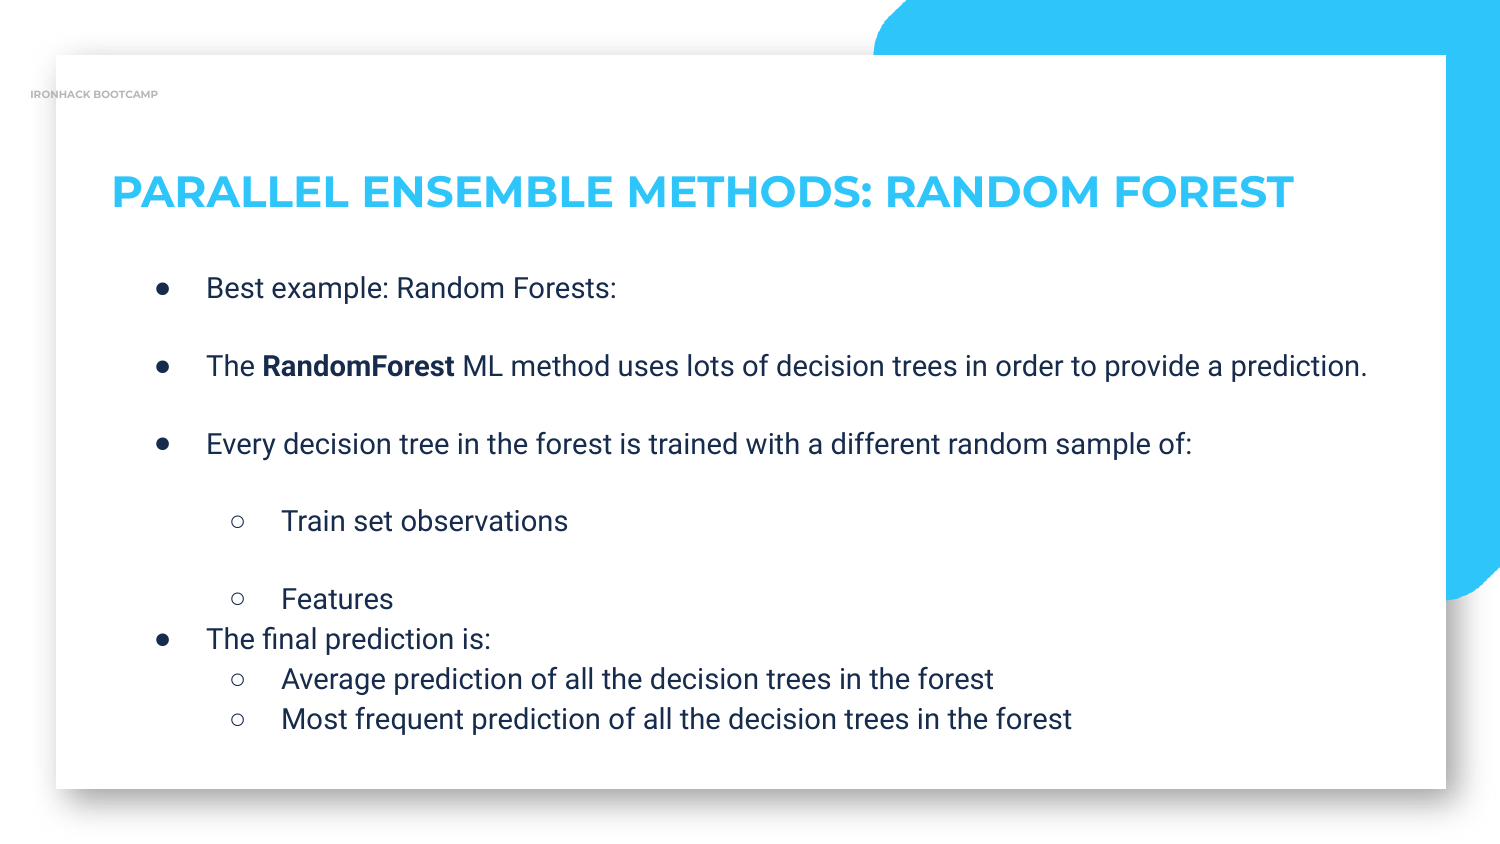

IRONHACK BOOTCAMP
PARALLEL ENSEMBLE METHODS: RANDOM FOREST
Best example: Random Forests:
The RandomForest ML method uses lots of decision trees in order to provide a prediction.
Every decision tree in the forest is trained with a different random sample of:
Train set observations
Features
The final prediction is:
Average prediction of all the decision trees in the forest
Most frequent prediction of all the decision trees in the forest